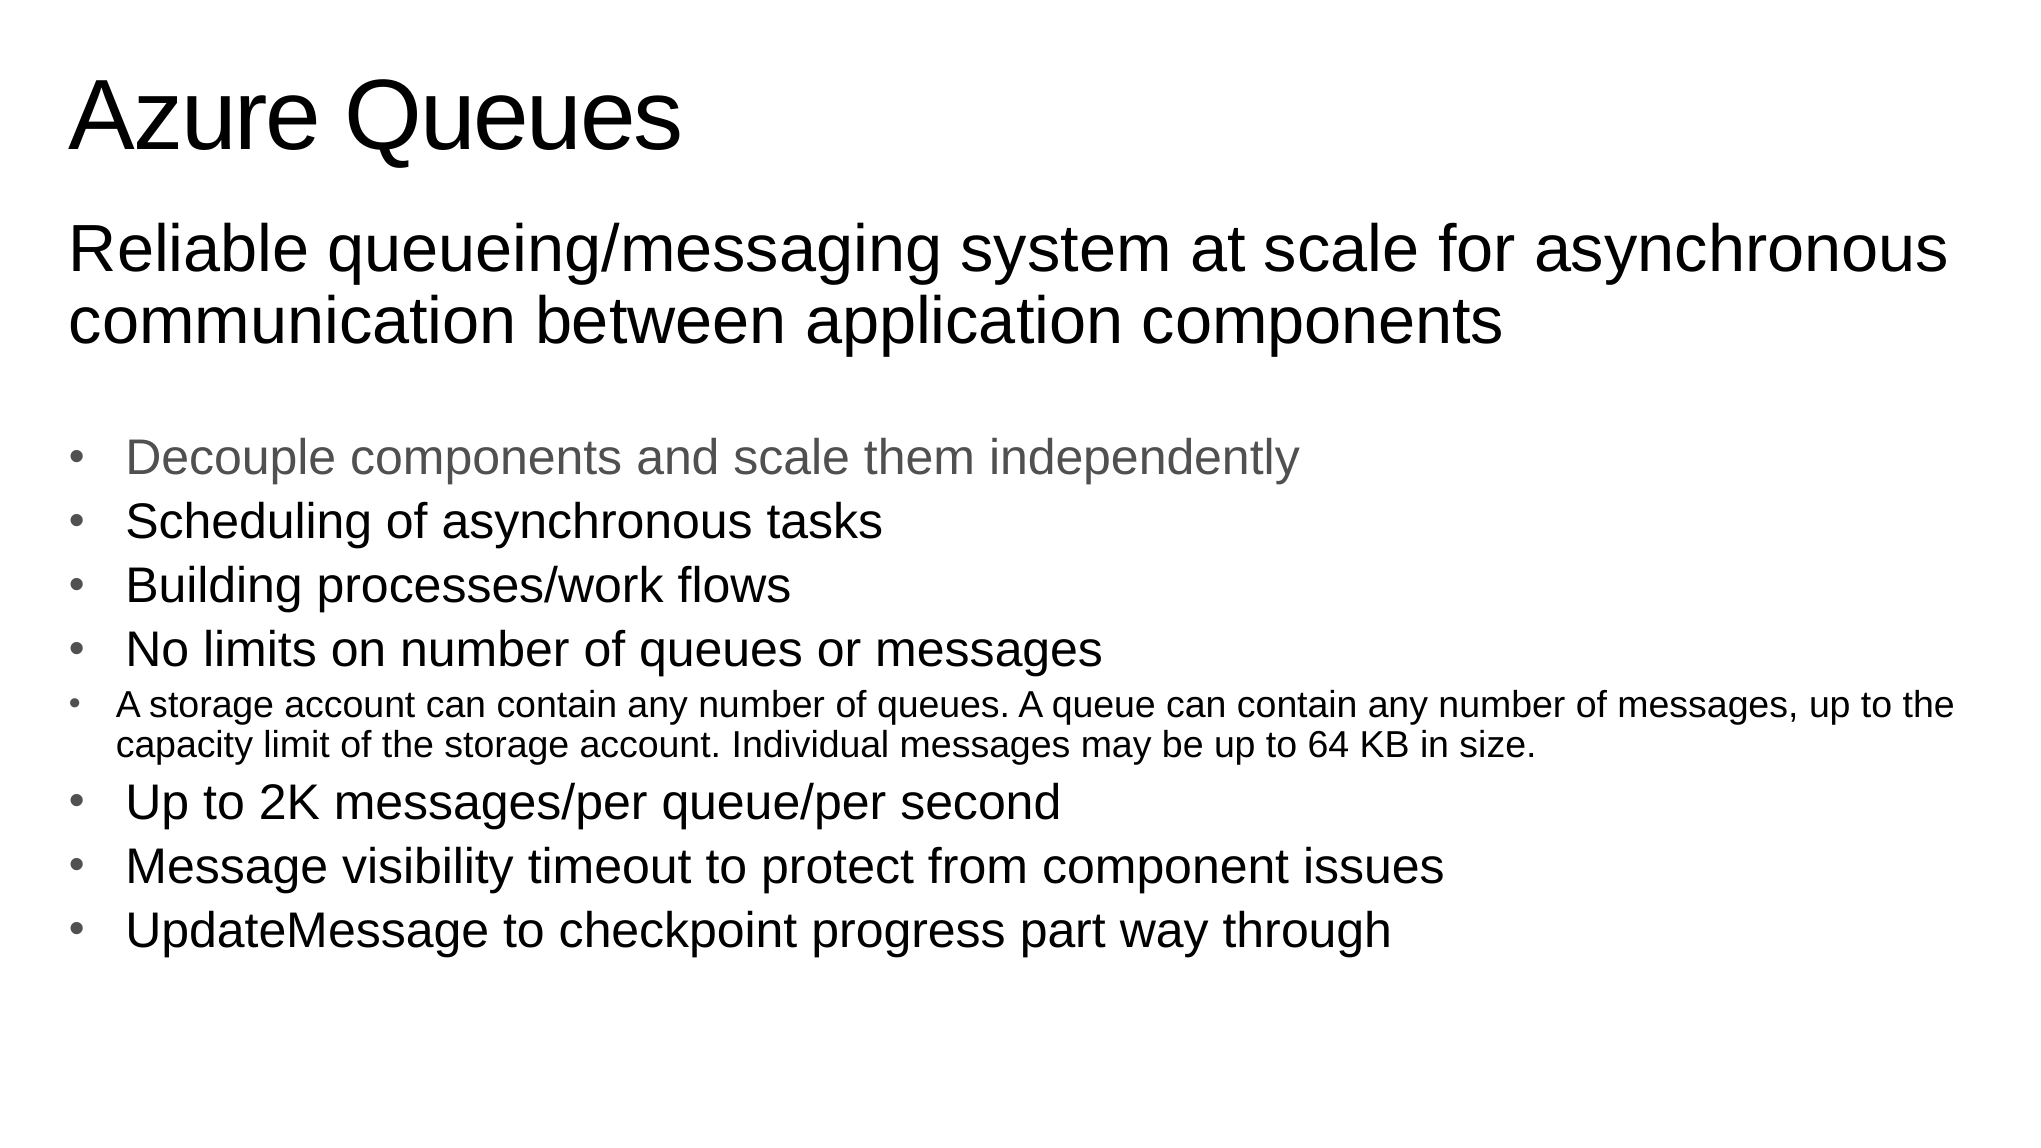

# Azure Queues
Reliable queueing/messaging system at scale for asynchronous communication between application components

Decouple components and scale them independently
Scheduling of asynchronous tasks
Building processes/work flows
No limits on number of queues or messages
A storage account can contain any number of queues. A queue can contain any number of messages, up to the capacity limit of the storage account. Individual messages may be up to 64 KB in size.
Up to 2K messages/per queue/per second
Message visibility timeout to protect from component issues
UpdateMessage to checkpoint progress part way through